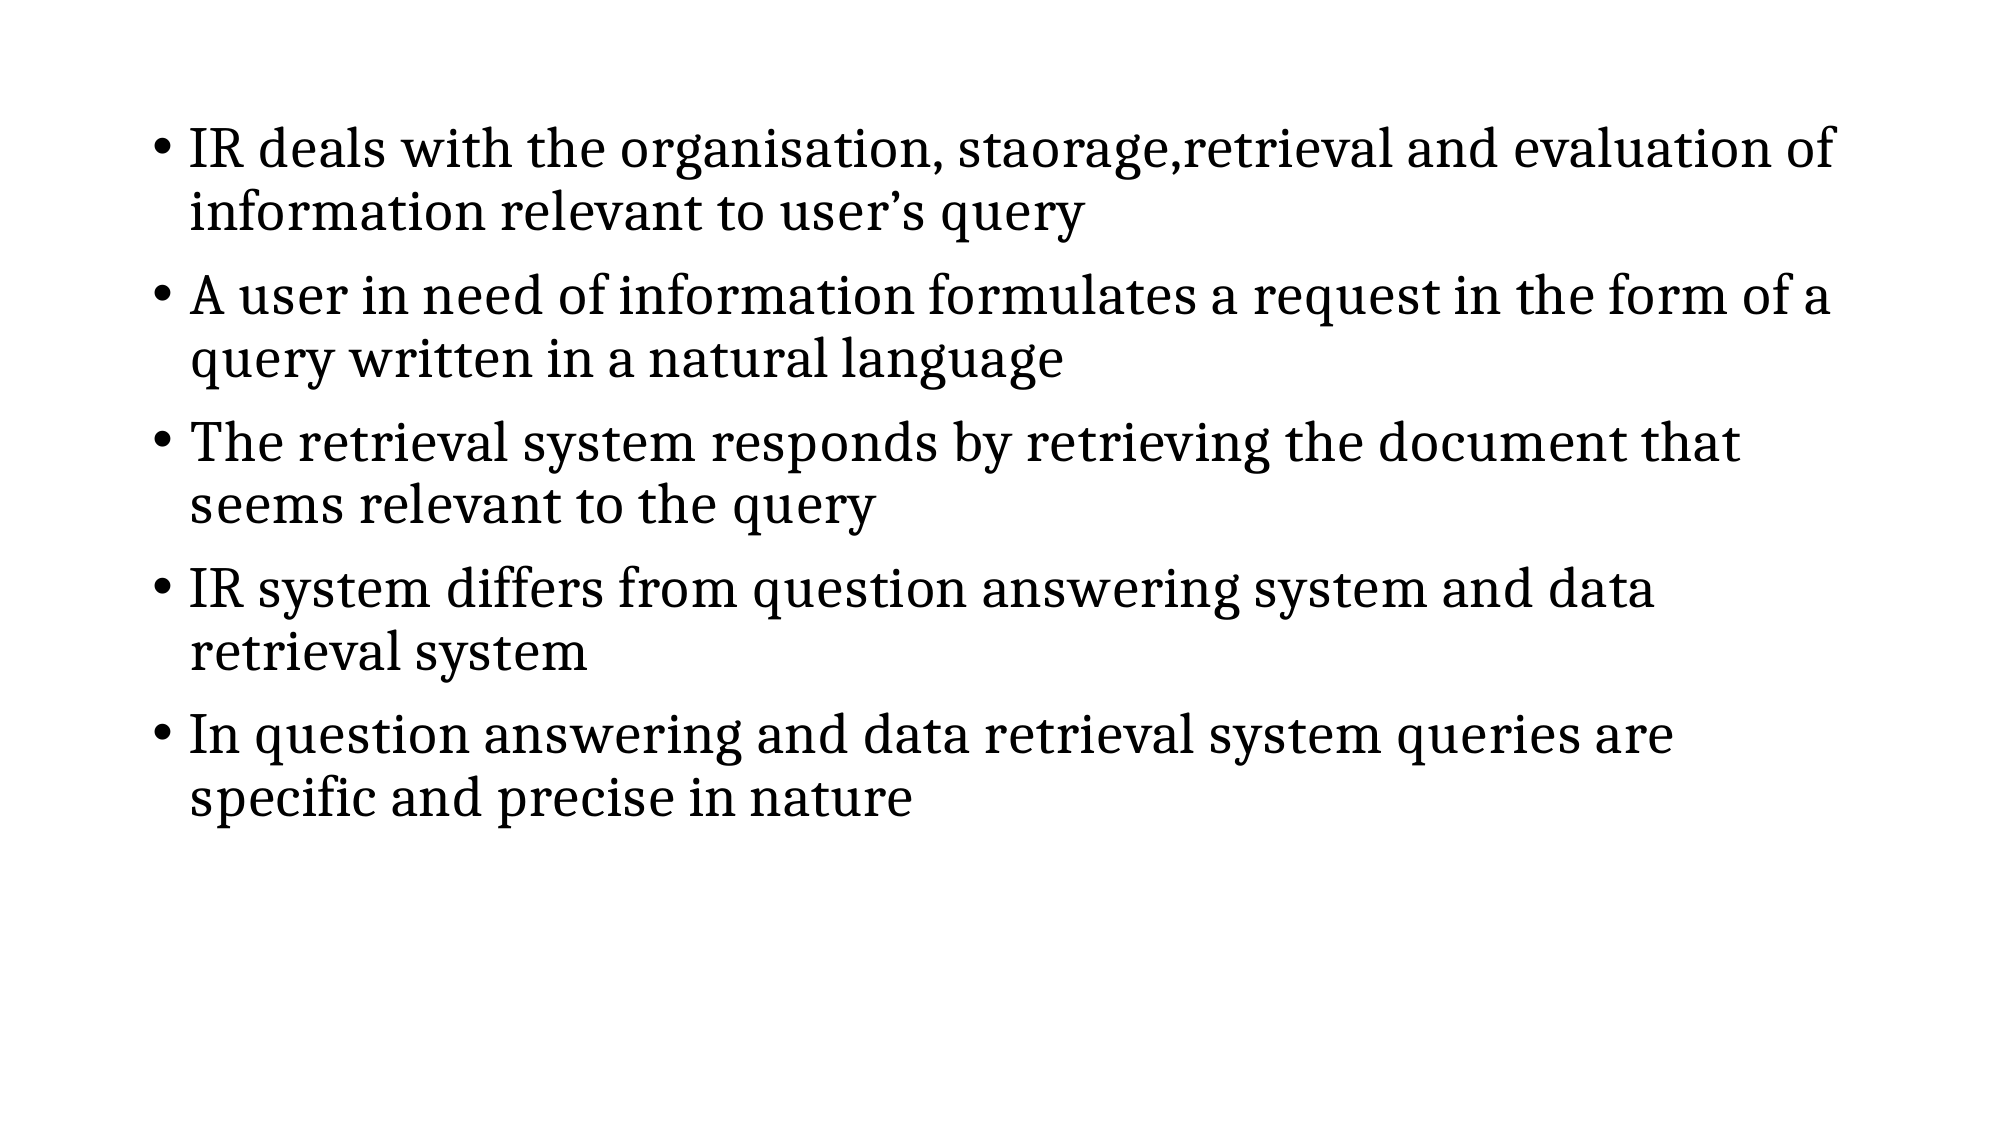

IR deals with the organisation, staorage,retrieval and evaluation of information relevant to user’s query
A user in need of information formulates a request in the form of a query written in a natural language
The retrieval system responds by retrieving the document that seems relevant to the query
IR system differs from question answering system and data retrieval system
In question answering and data retrieval system queries are specific and precise in nature